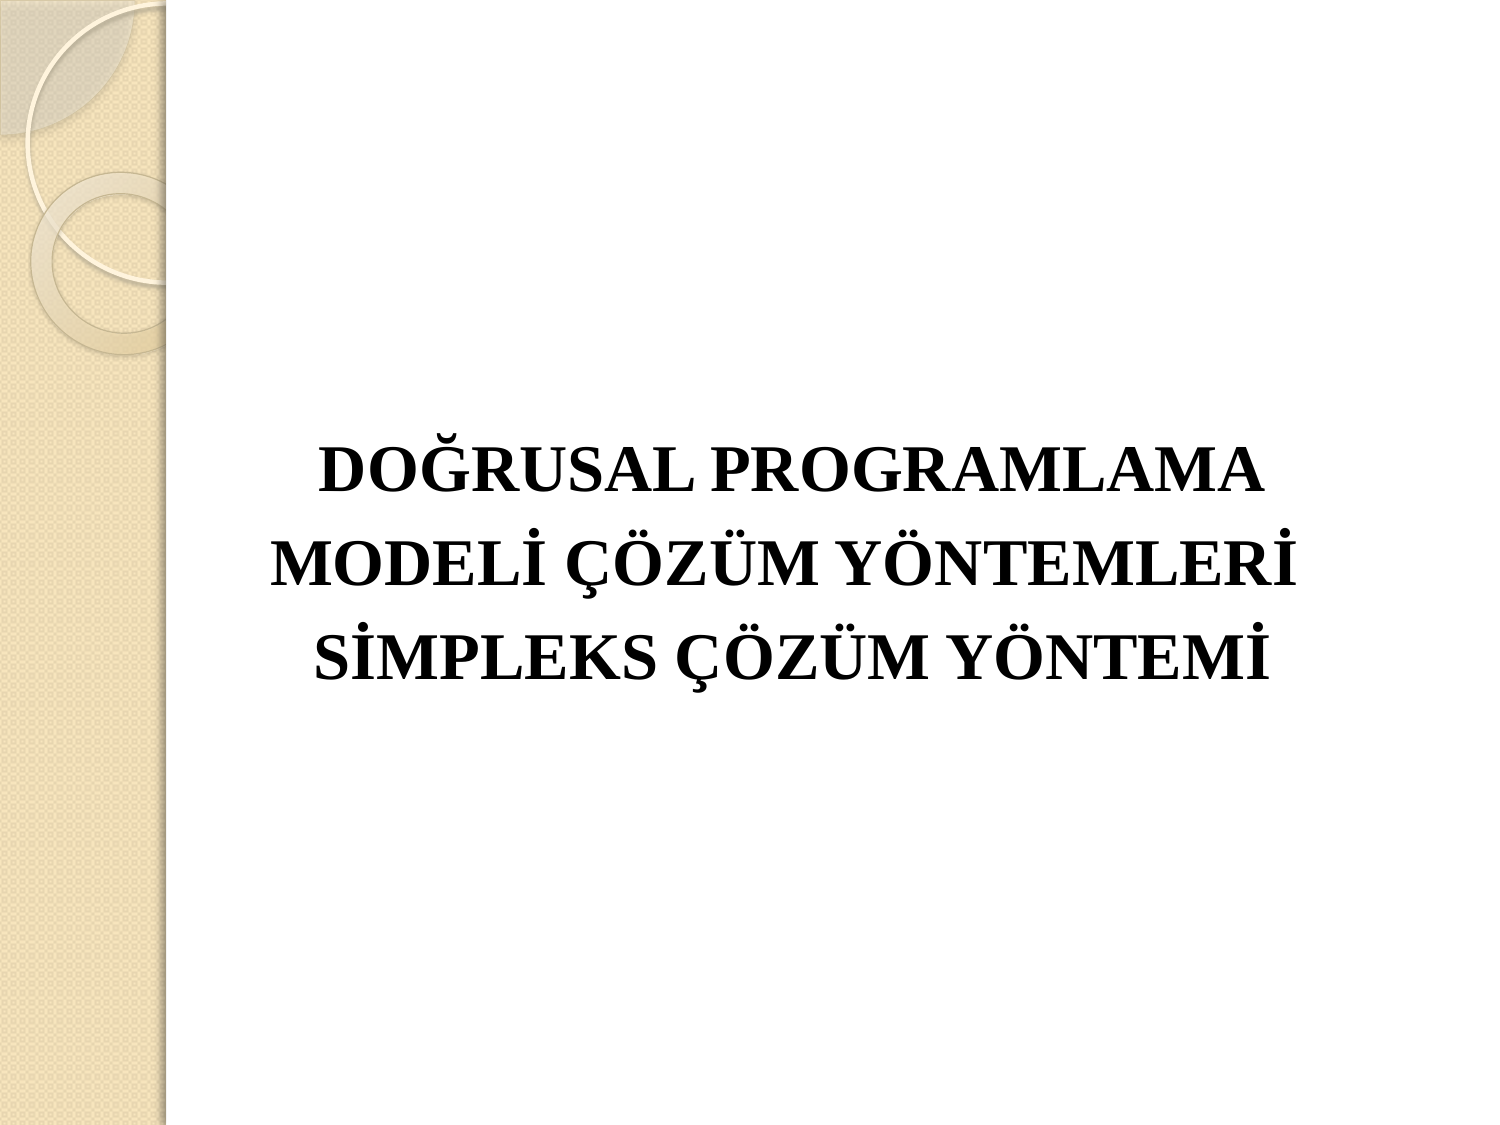

DOĞRUSAL PROGRAMLAMA
MODELİ ÇÖZÜM YÖNTEMLERİ
SİMPLEKS ÇÖZÜM YÖNTEMİ